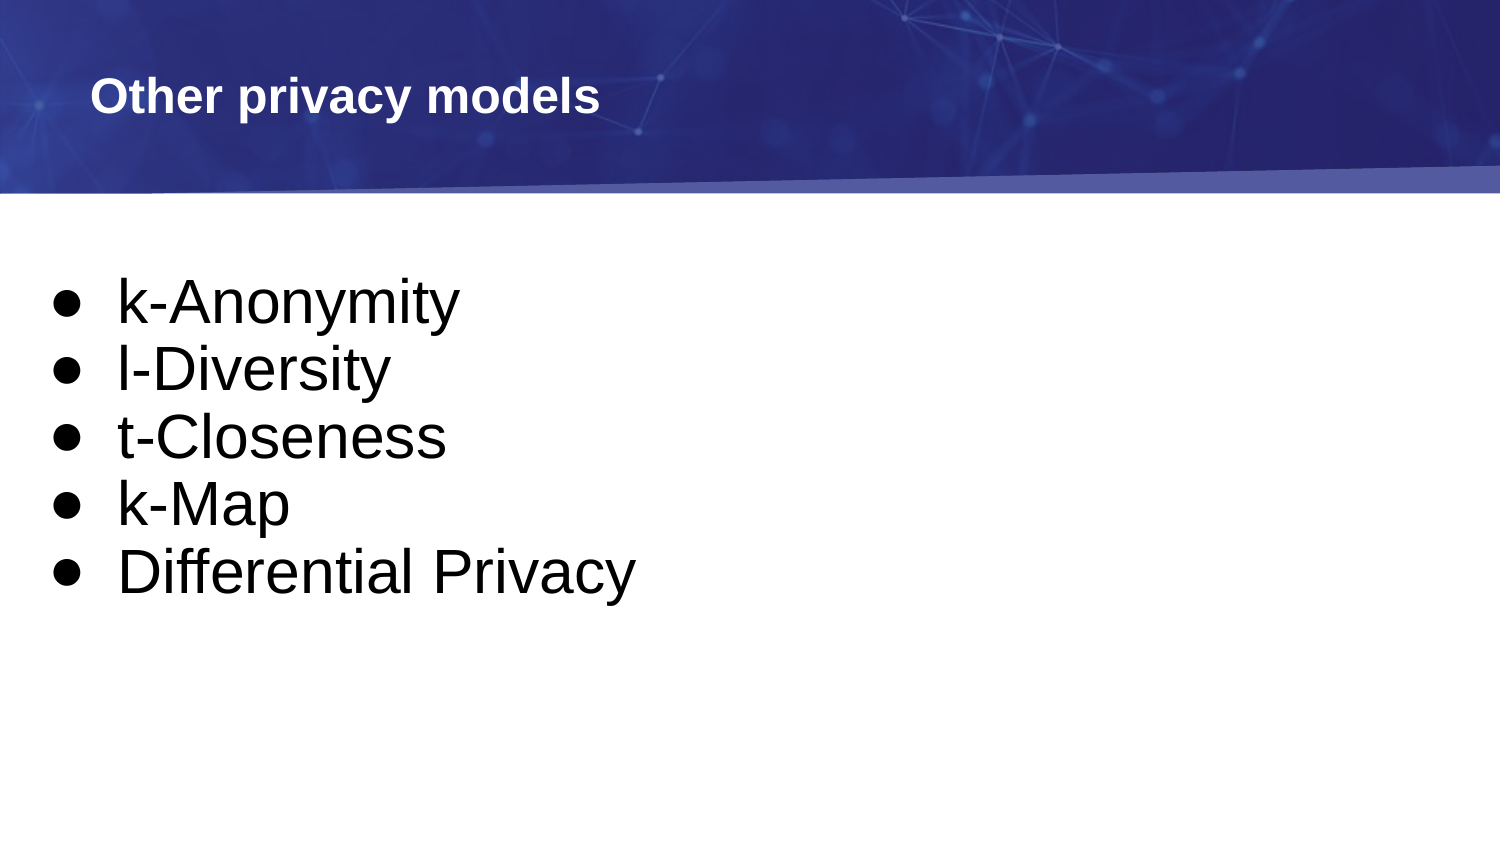

# Other privacy models
k-Anonymity
l-Diversity
t-Closeness
k-Map
Differential Privacy